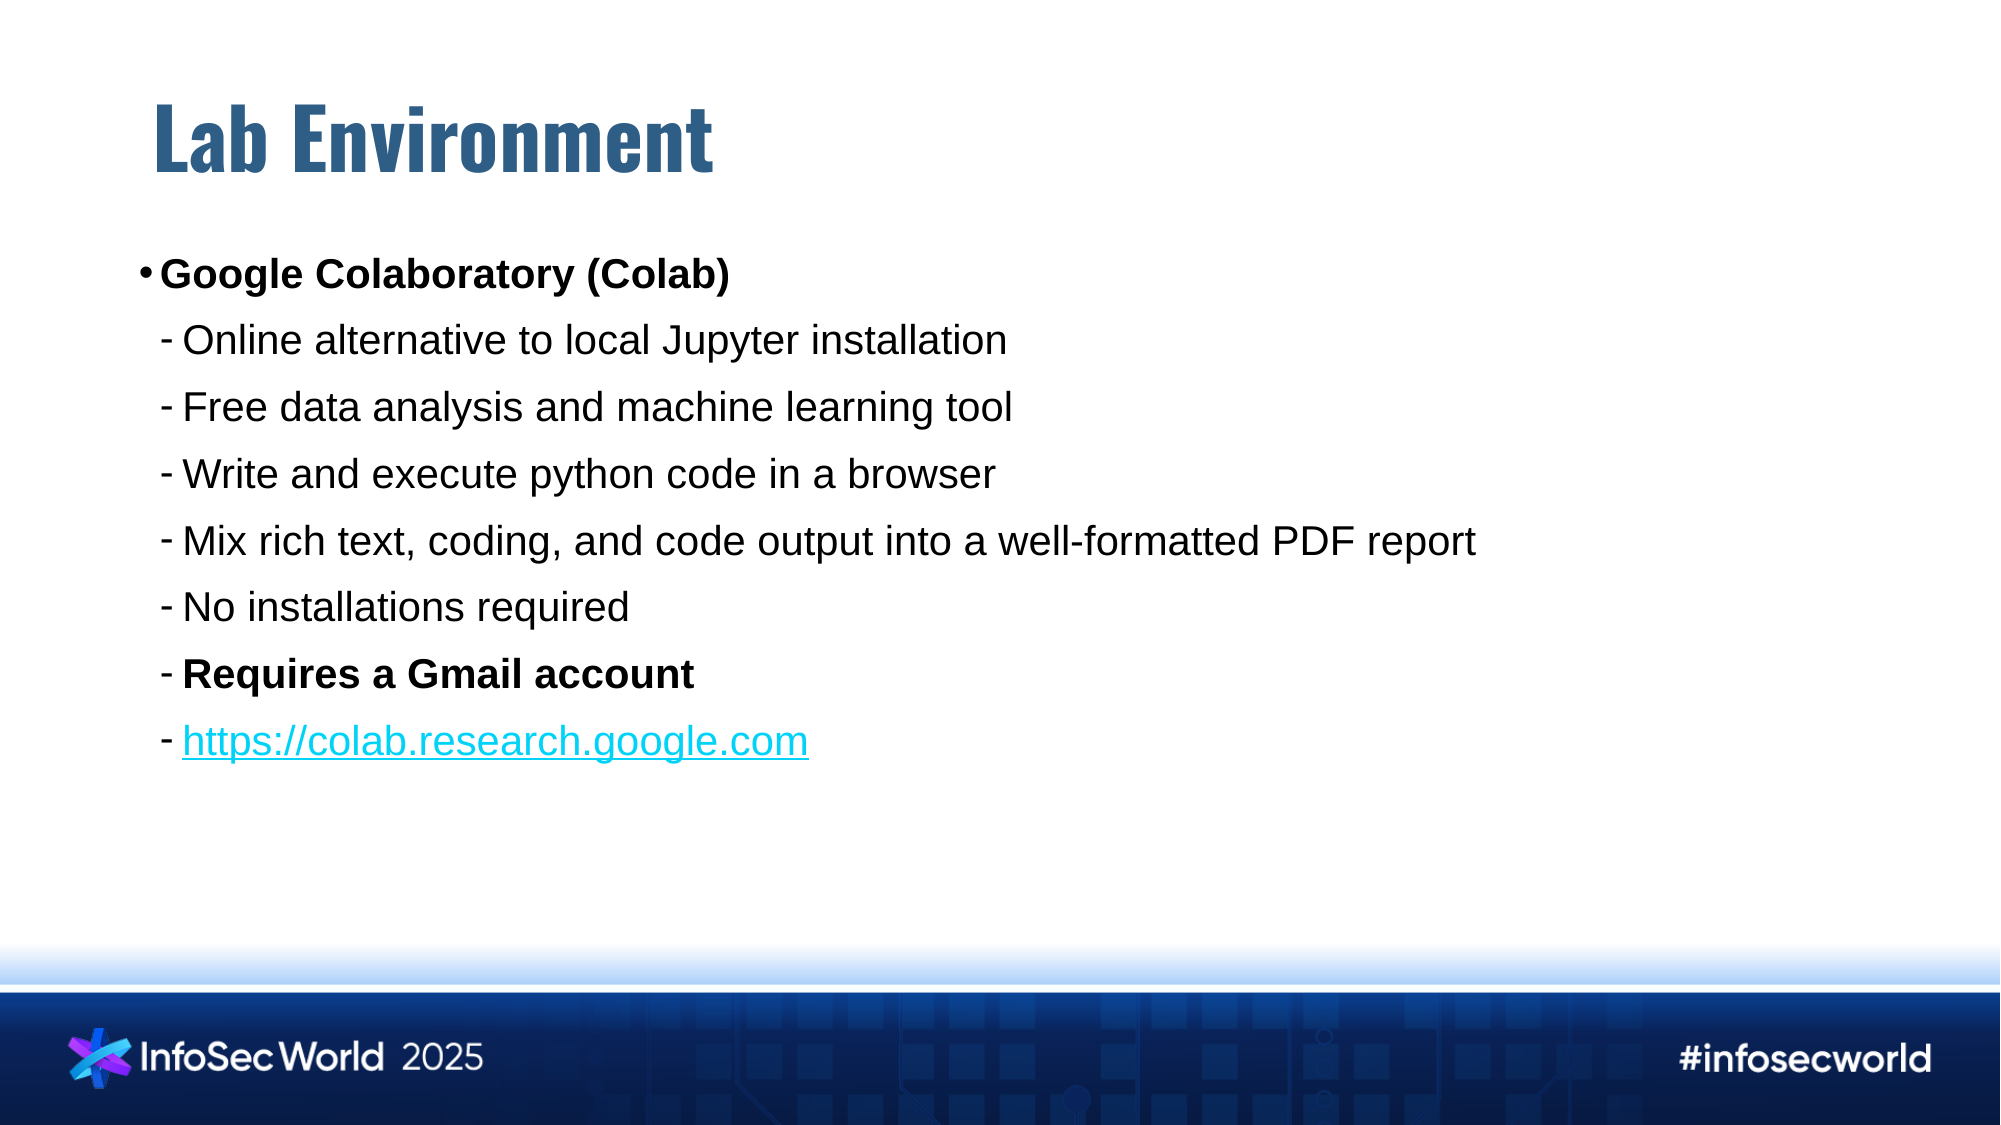

# Lab Environment
Google Colaboratory (Colab)
Online alternative to local Jupyter installation
Free data analysis and machine learning tool
Write and execute python code in a browser
Mix rich text, coding, and code output into a well-formatted PDF report
No installations required
Requires a Gmail account
https://colab.research.google.com